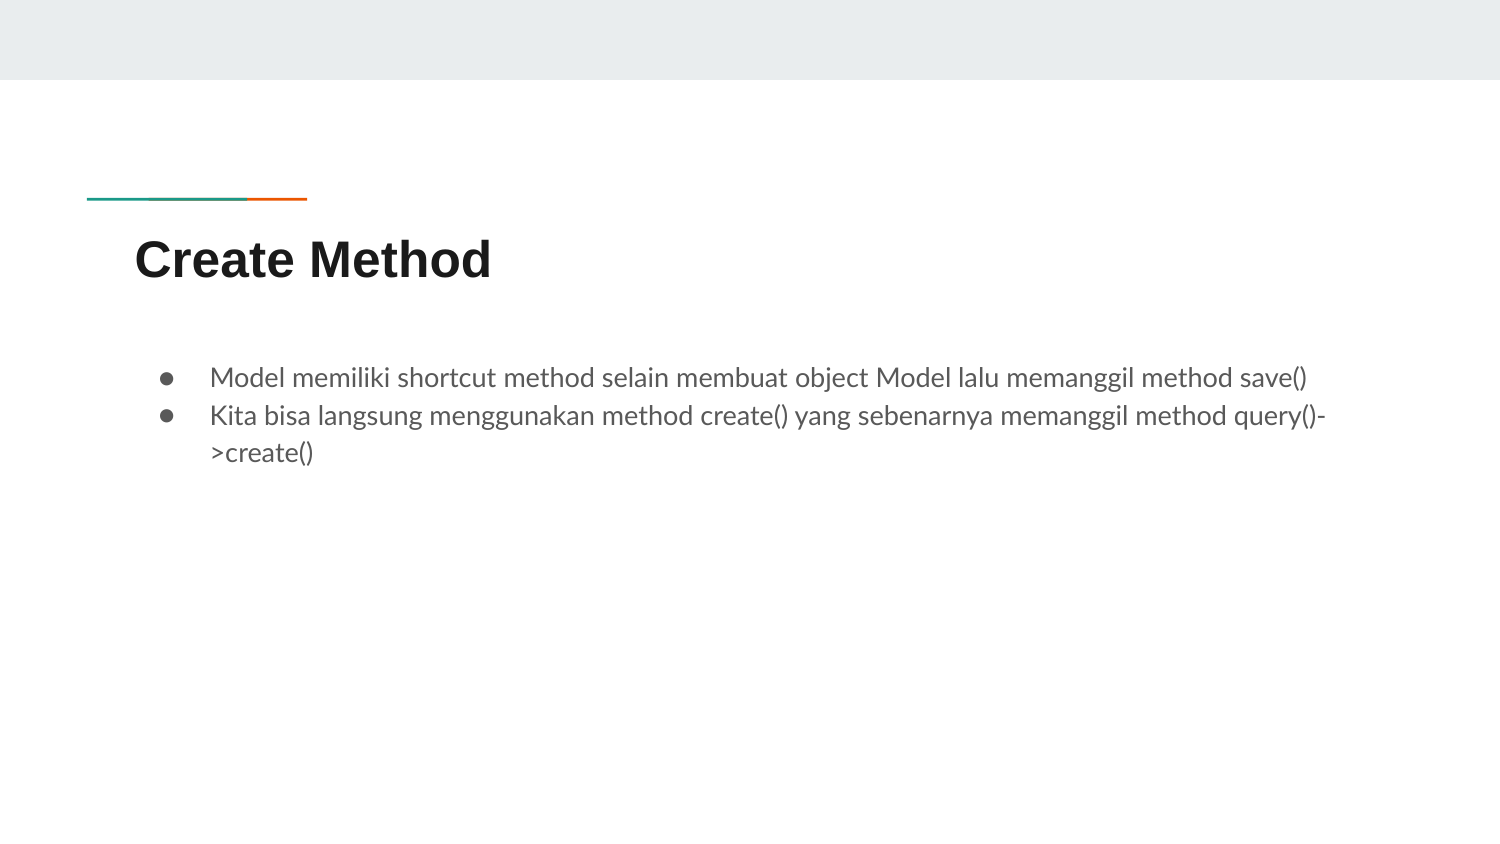

# Create Method
Model memiliki shortcut method selain membuat object Model lalu memanggil method save()
Kita bisa langsung menggunakan method create() yang sebenarnya memanggil method query()->create()